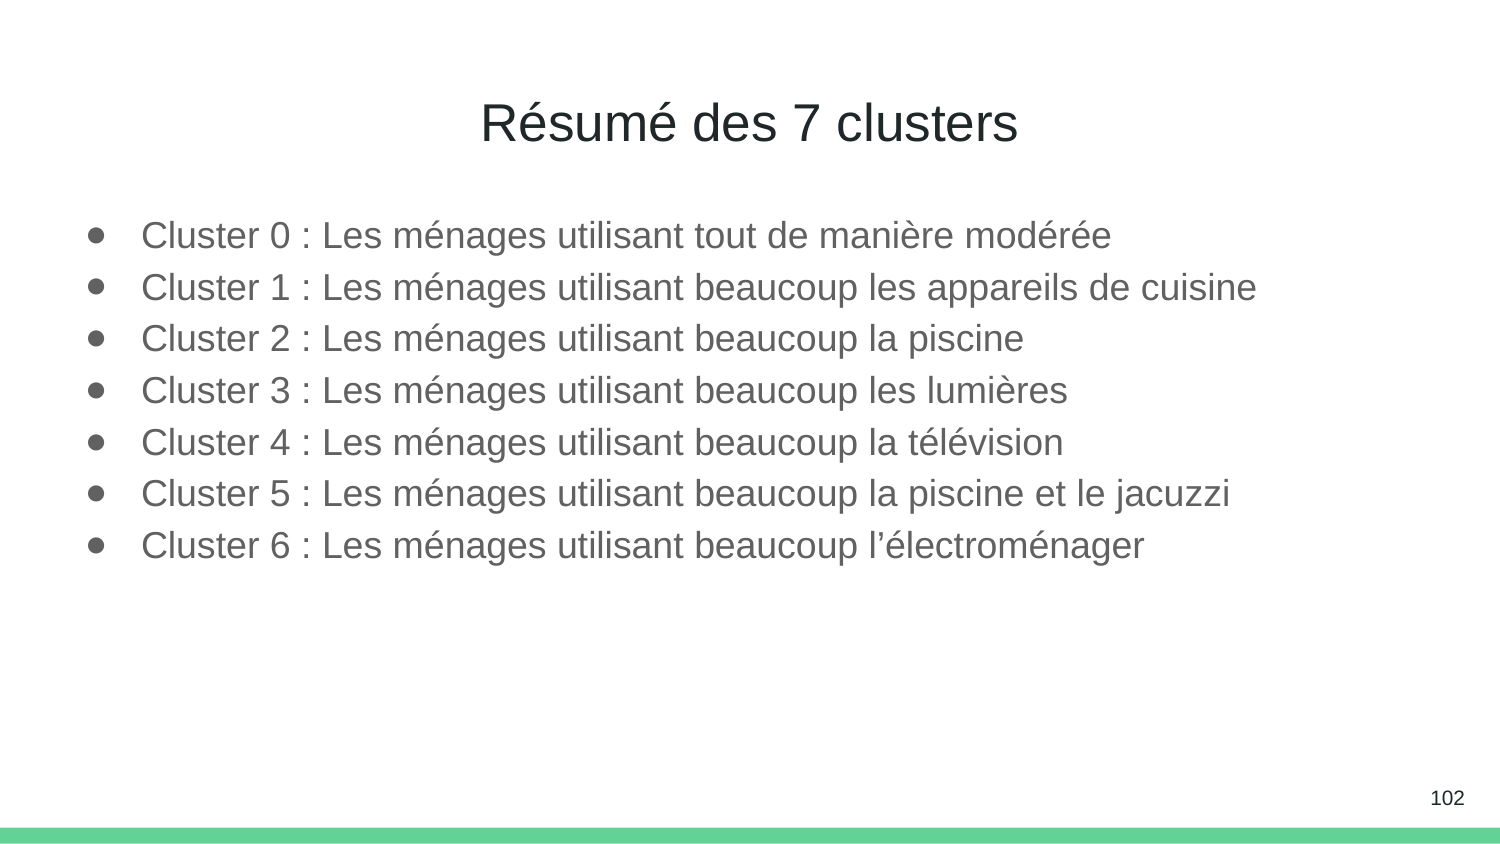

# Résumé des 7 clusters
Cluster 0 : Les ménages utilisant tout de manière modérée
Cluster 1 : Les ménages utilisant beaucoup les appareils de cuisine
Cluster 2 : Les ménages utilisant beaucoup la piscine
Cluster 3 : Les ménages utilisant beaucoup les lumières
Cluster 4 : Les ménages utilisant beaucoup la télévision
Cluster 5 : Les ménages utilisant beaucoup la piscine et le jacuzzi
Cluster 6 : Les ménages utilisant beaucoup l’électroménager
102